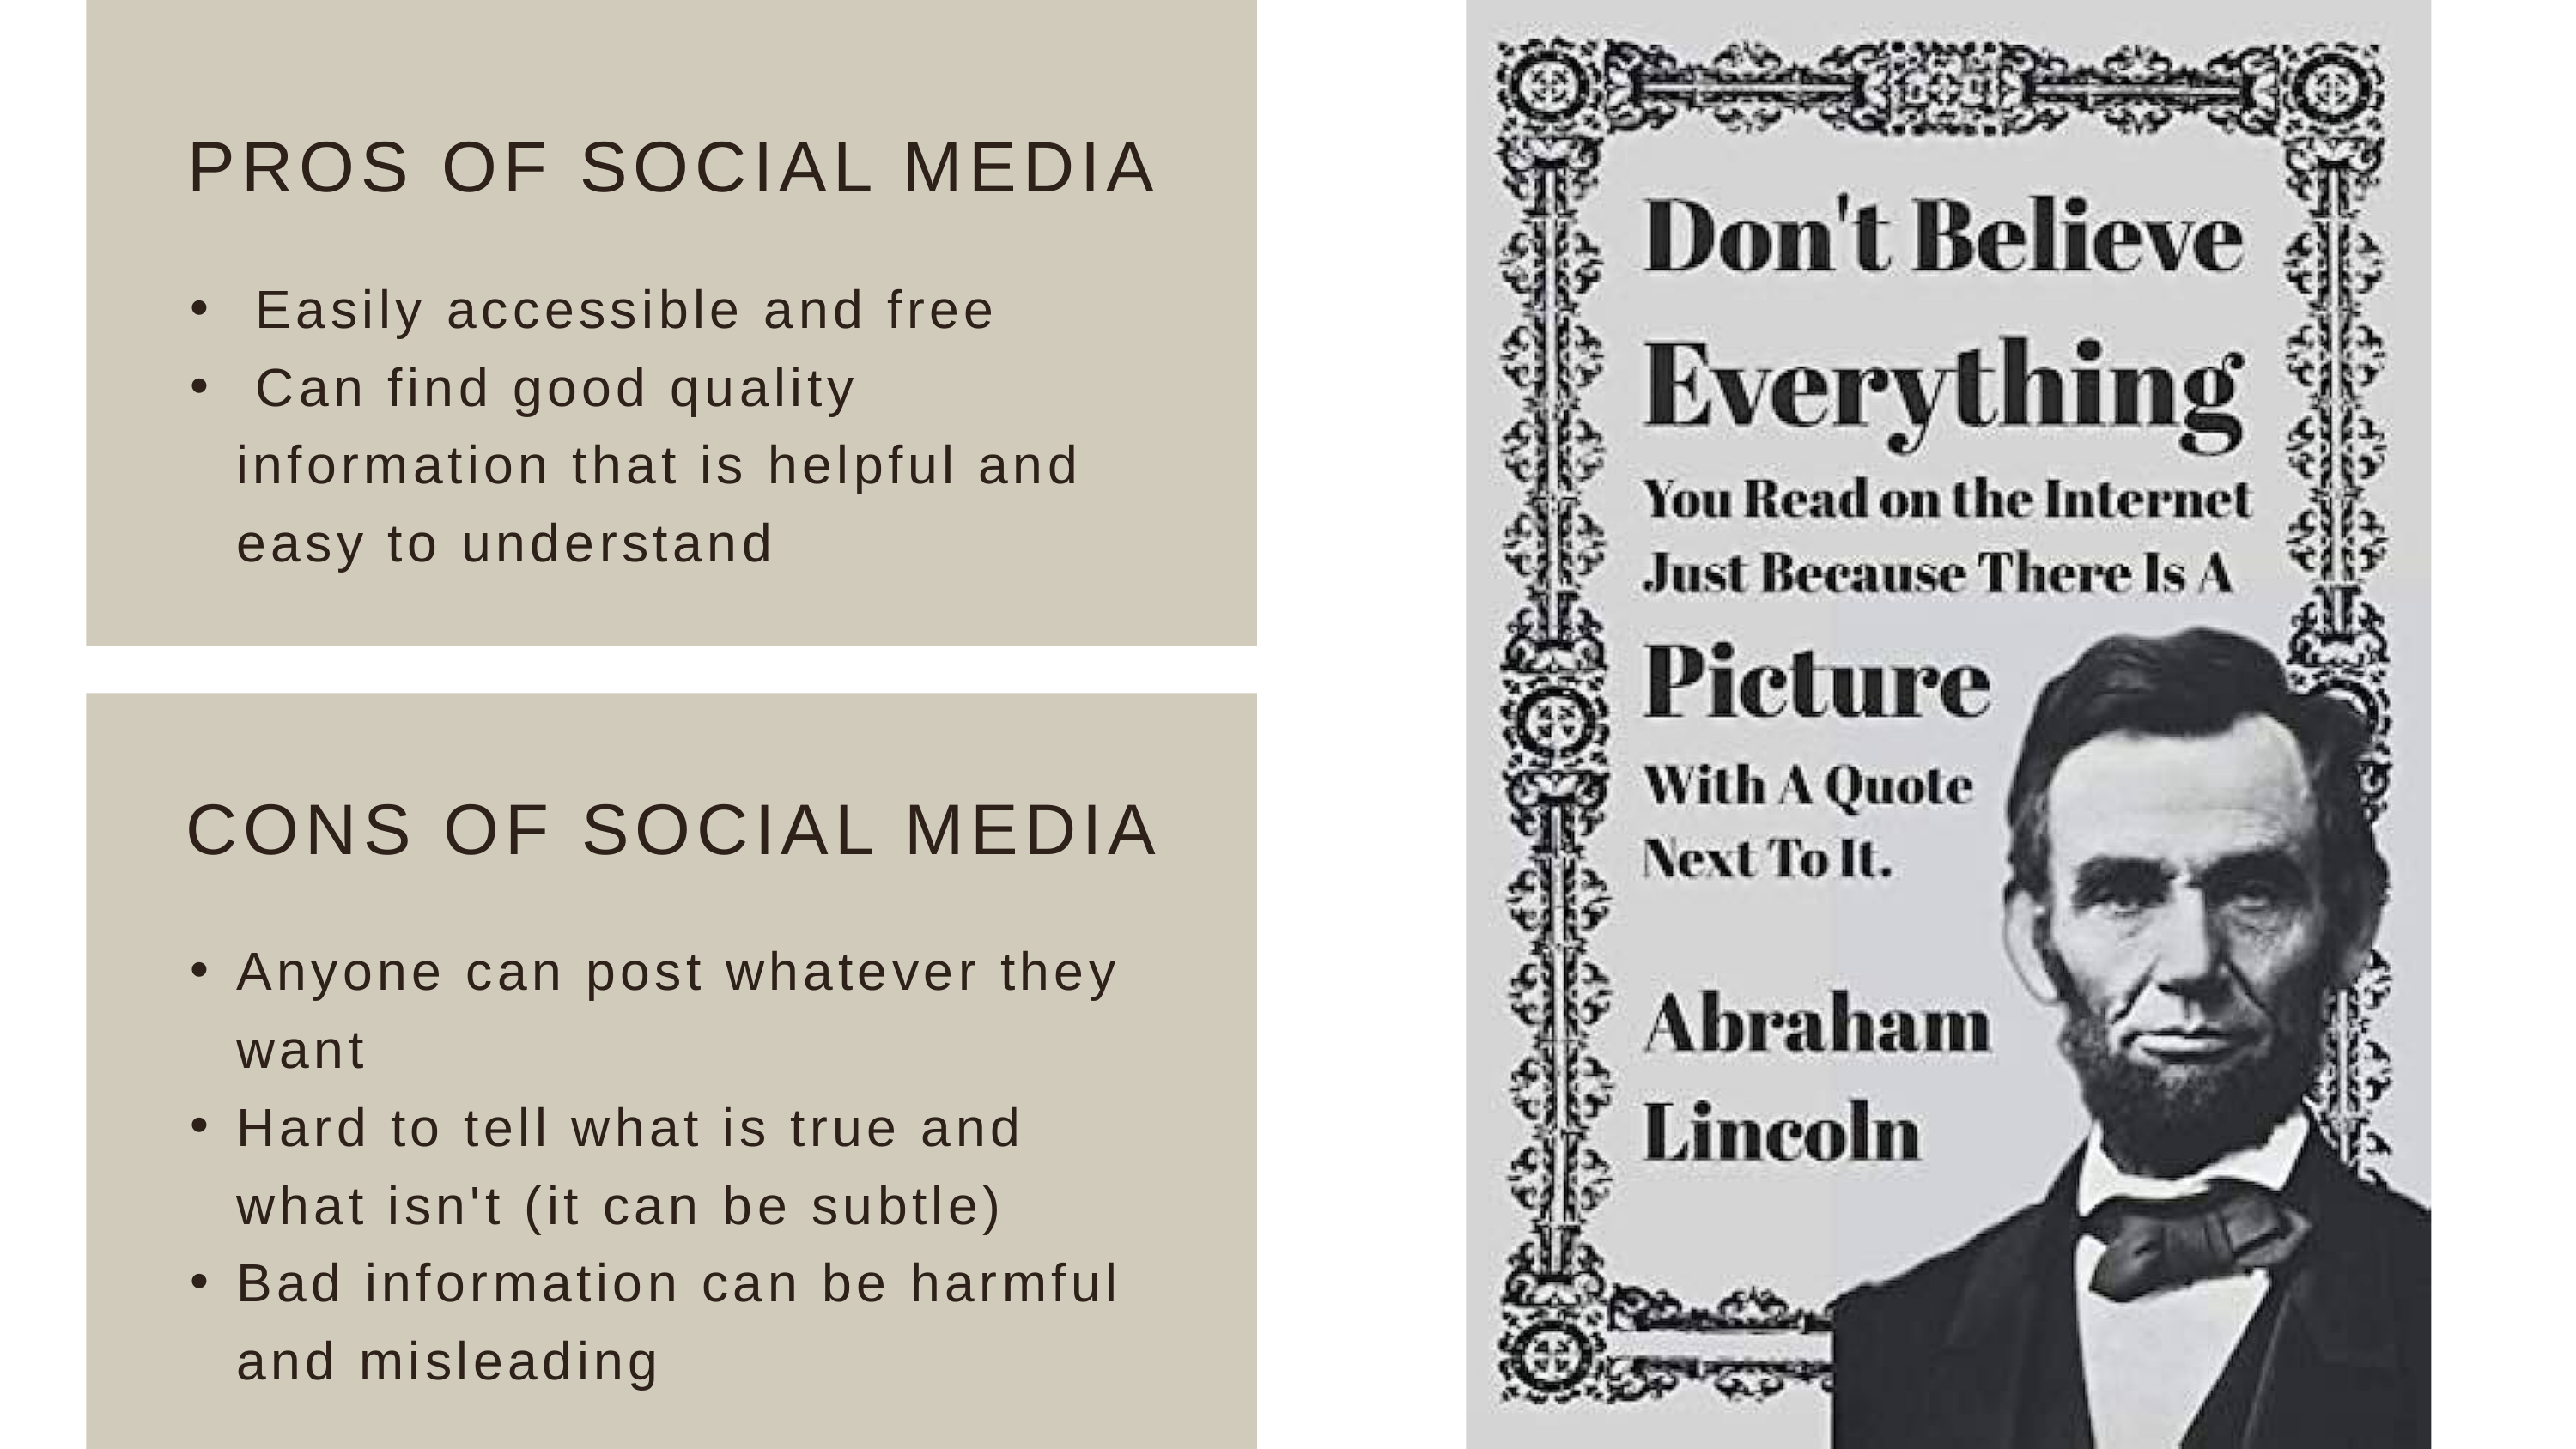

PROS OF SOCIAL MEDIA
 Easily accessible and free​
 Can find good quality information that is helpful and easy to understand​

CONS OF SOCIAL MEDIA
Anyone can post whatever they want​
Hard to tell what is true and what isn't (it can be subtle)​
Bad information can be harmful and misleading​